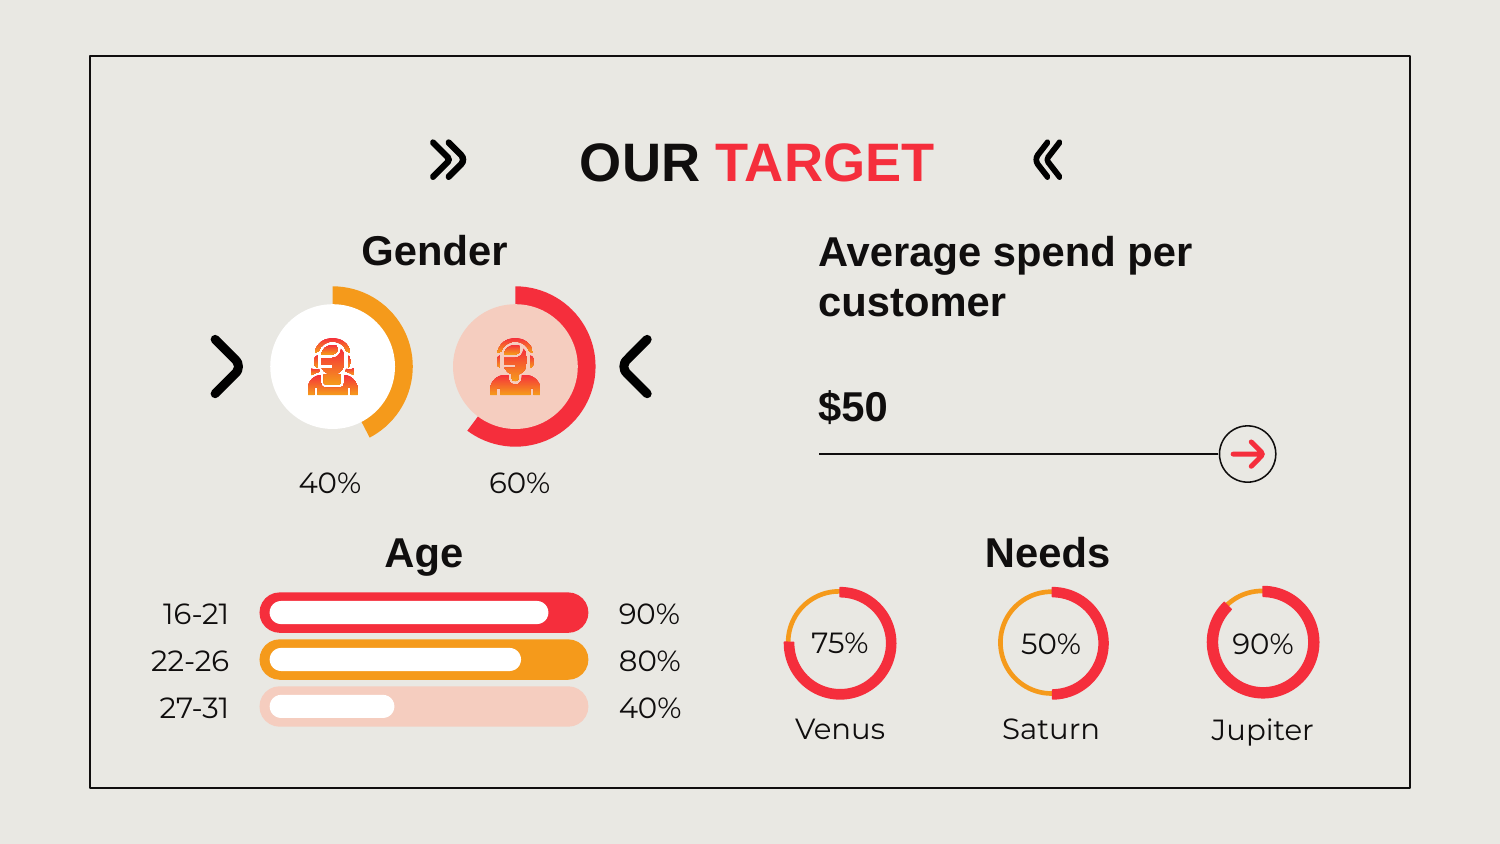

# OUR TARGET

Average spend per customer
Gender

$50

40%
60%
Age
Needs
16-21
90%

75%
50%
90%
80%
22-26

27-31
40%

Venus
Saturn
Jupiter